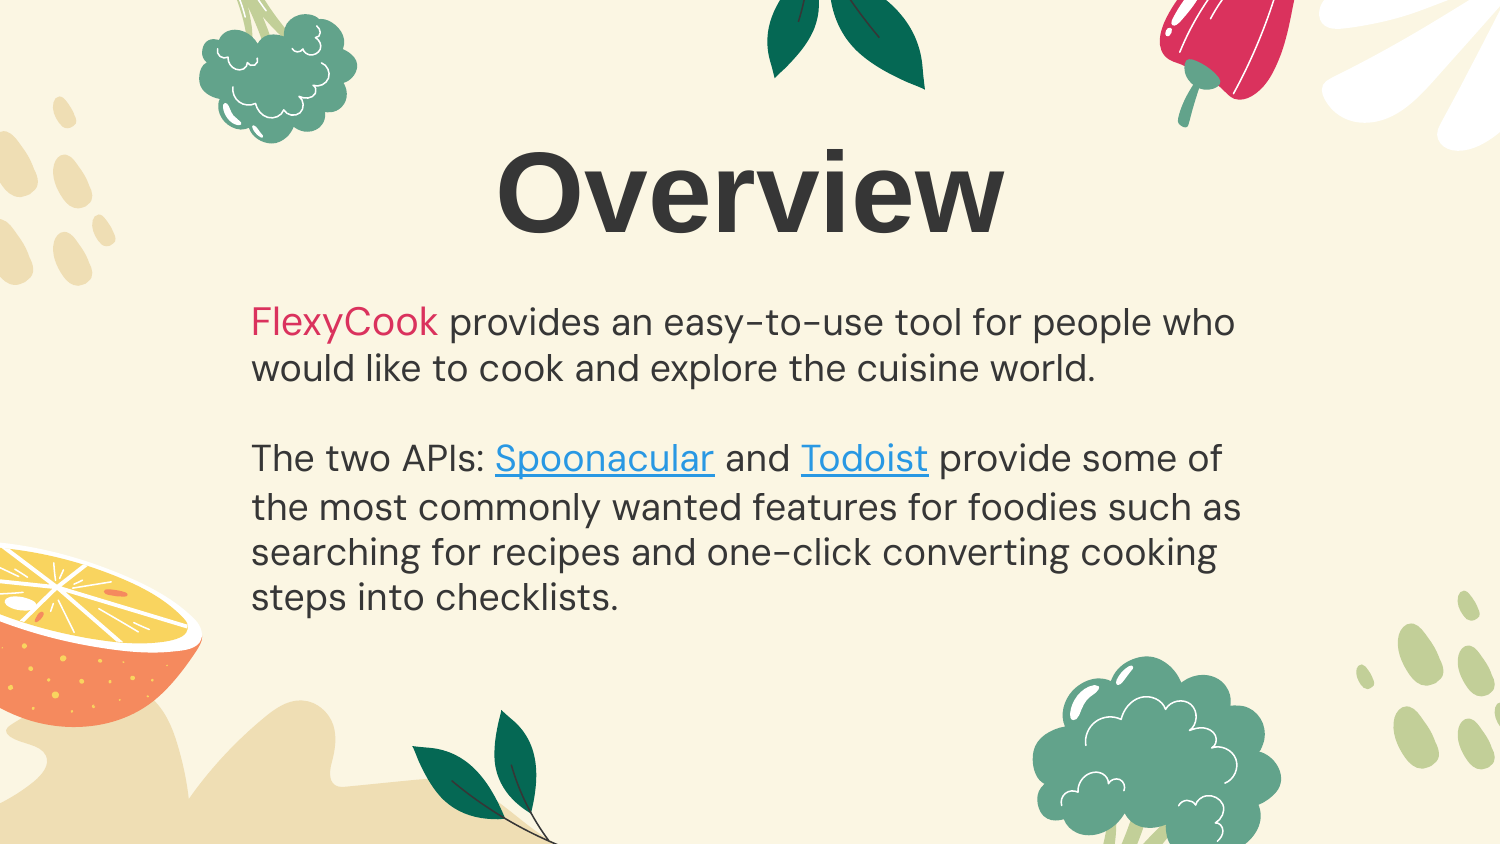

# Overview
FlexyCook provides an easy-to-use tool for people who would like to cook and explore the cuisine world.

The two APIs: Spoonacular and Todoist provide some of the most commonly wanted features for foodies such as searching for recipes and one-click converting cooking steps into checklists.